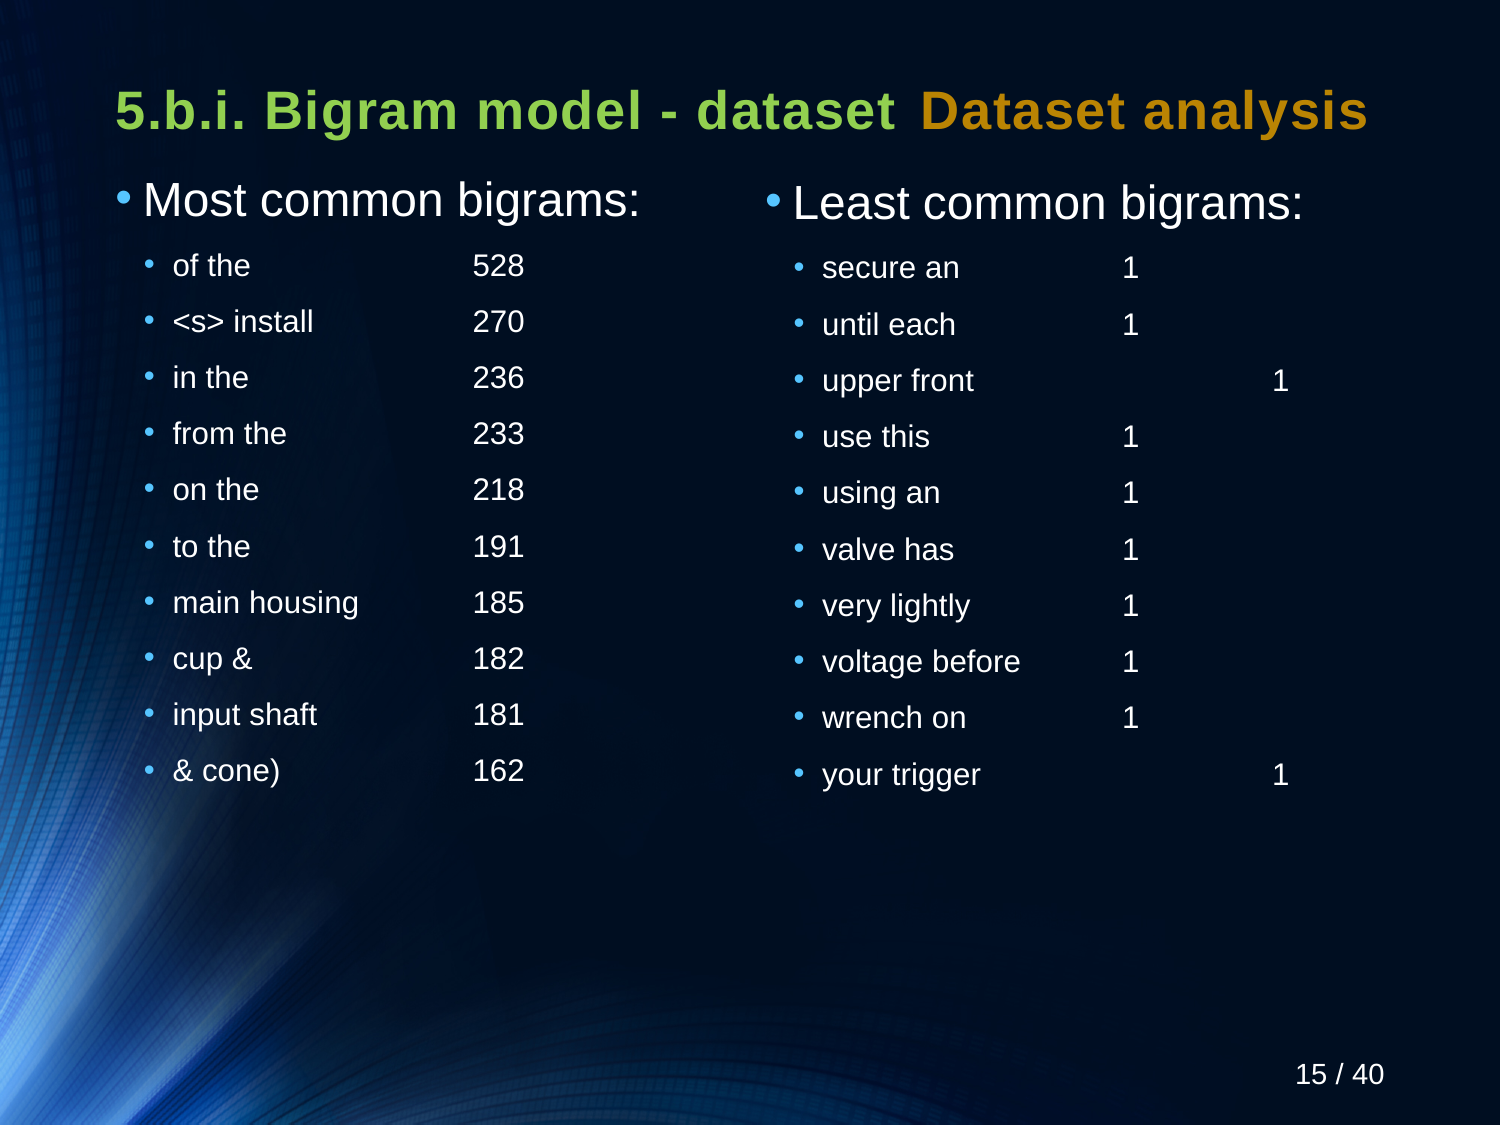

# 5.b.i. Bigram model - dataset
Dataset analysis
Most common bigrams:
of the		528
<s> install		270
in the		236
from the		233
on the		218
to the		191
main housing	185
cup &		182
input shaft		181
& cone)		162

Least common bigrams:
secure an		1
until each		1
upper front		1
use this		1
using an		1
valve has		1
very lightly		1
voltage before	1
wrench on		1
your trigger		1
15 / 40